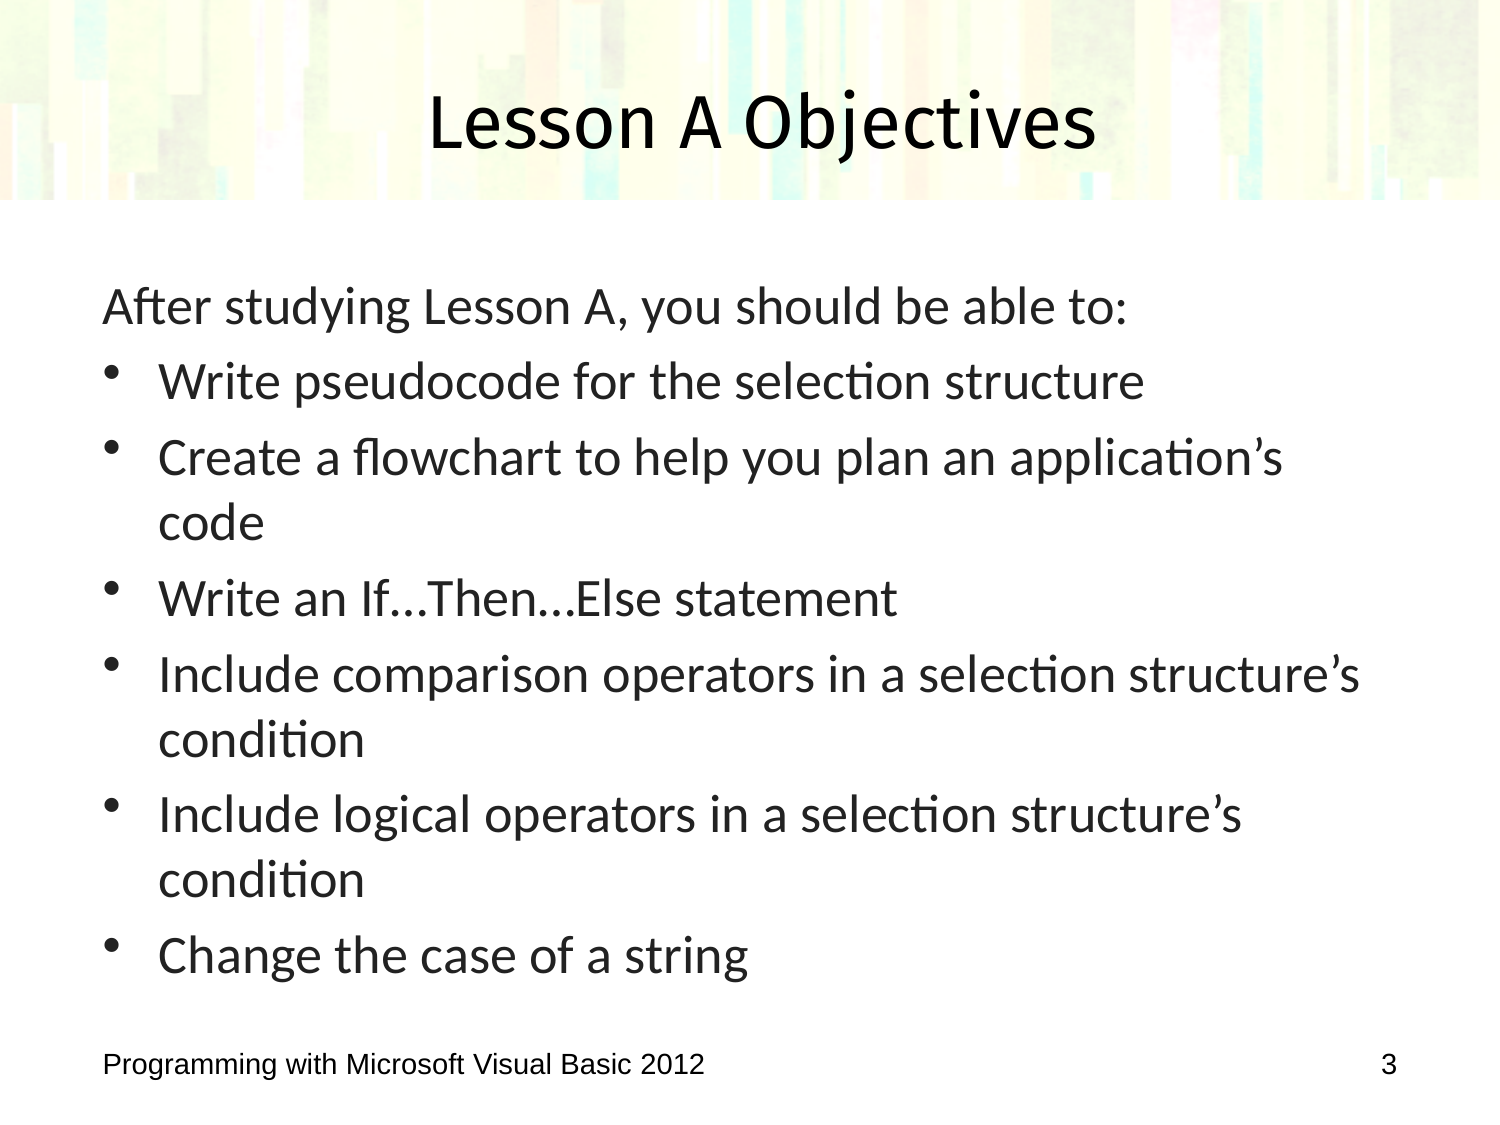

# Lesson A Objectives
After studying Lesson A, you should be able to:
Write pseudocode for the selection structure
Create a flowchart to help you plan an application’s code
Write an If…Then…Else statement
Include comparison operators in a selection structure’s condition
Include logical operators in a selection structure’s condition
Change the case of a string
Programming with Microsoft Visual Basic 2012
3